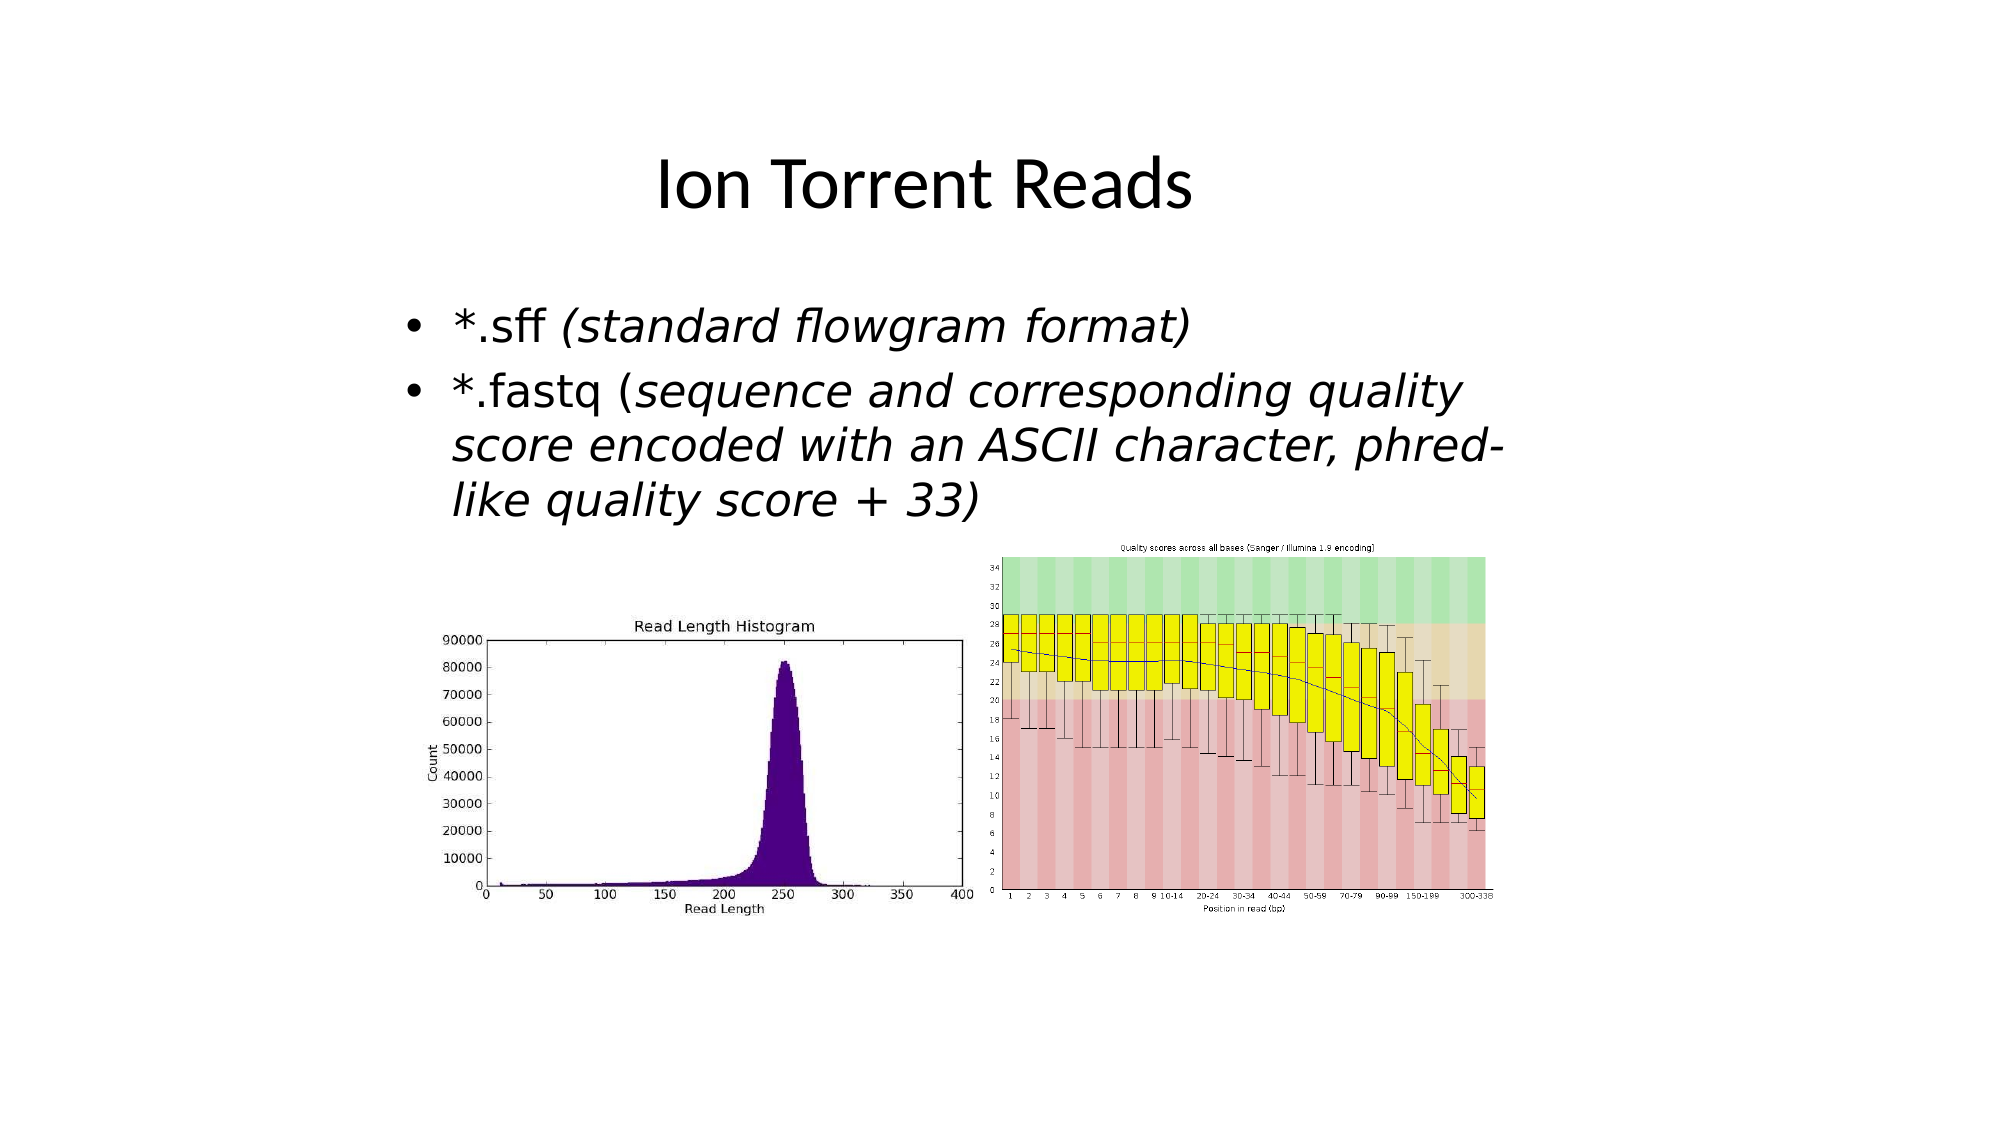

# Ion Torrent Reads
•	*.sff (standard flowgram format)
•	*.fastq (sequence and corresponding quality  score encoded with an ASCII character, phred-  like quality score + 33)